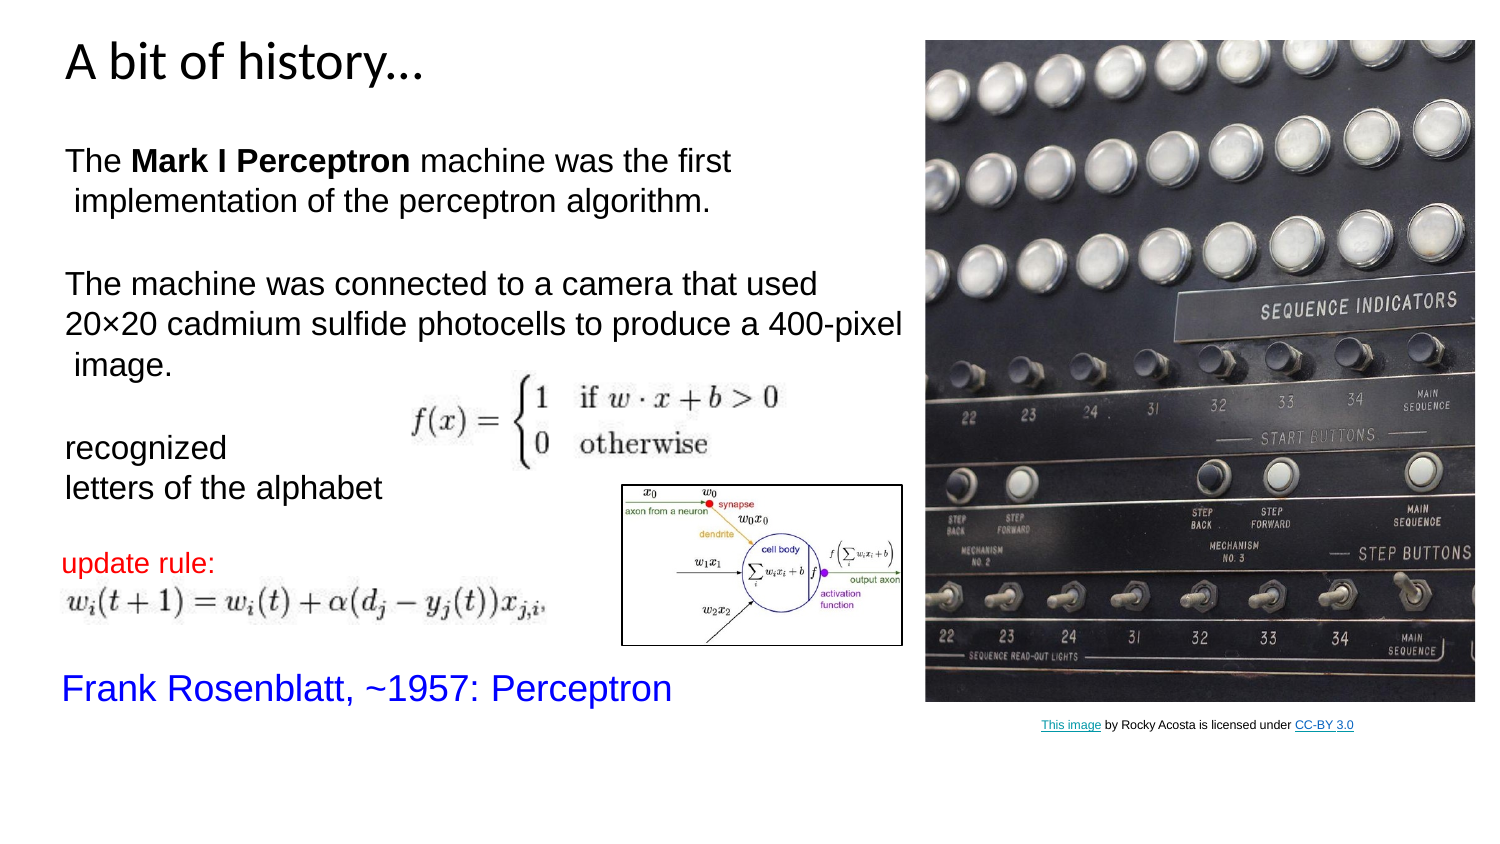

# A bit of history...

The Mark I Perceptron machine was the first  implementation of the perceptron algorithm.

The machine was connected to a camera that used  20×20 cadmium sulfide photocells to produce a 400-pixel  image.

recognized
letters of the alphabet

update rule:

Frank Rosenblatt, ~1957: Perceptron

This image by Rocky Acosta is licensed under CC-BY 3.0